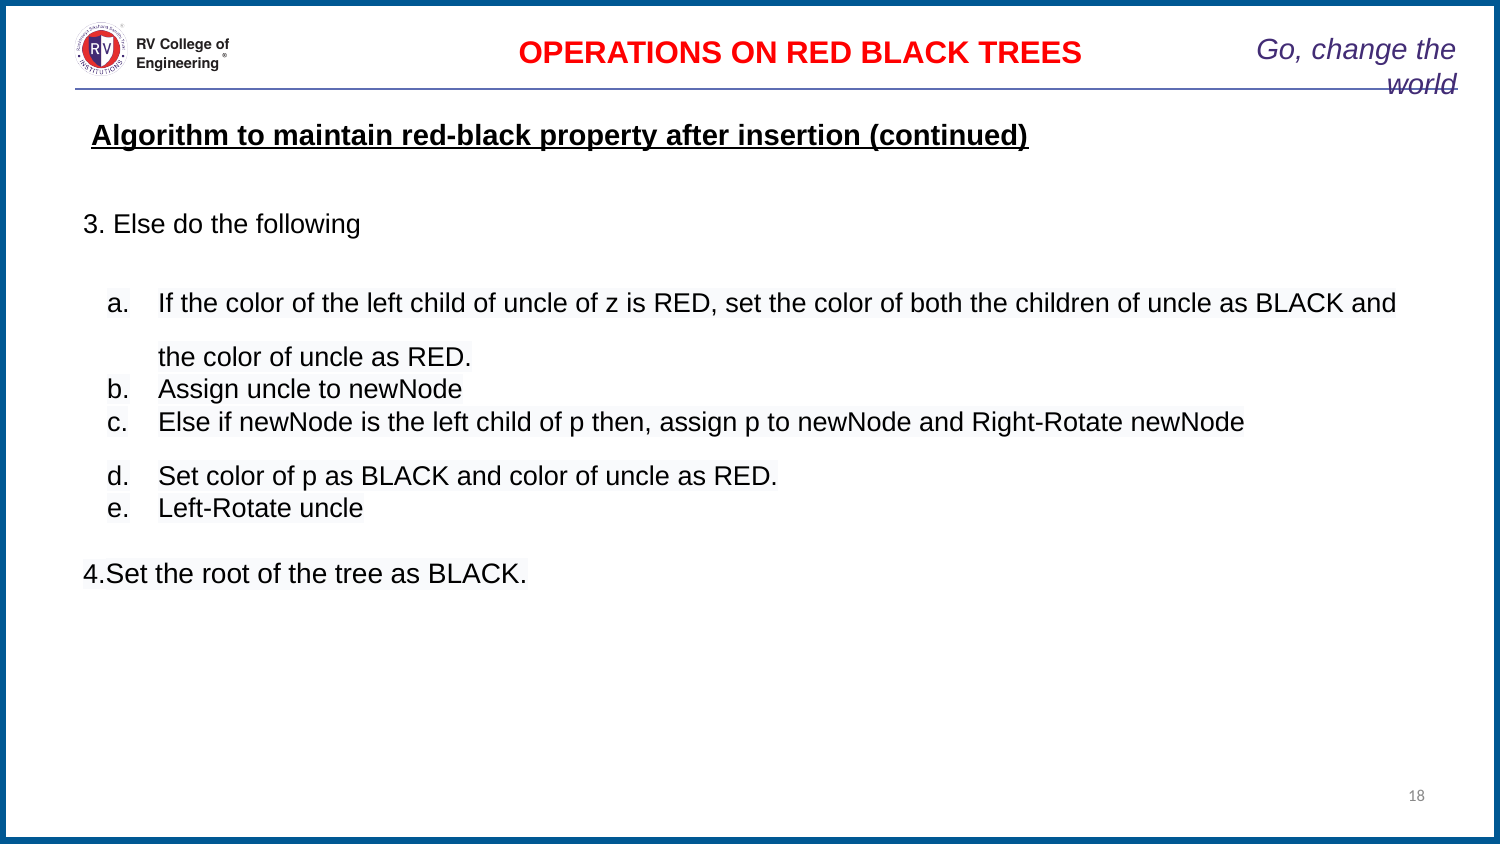

OPERATIONS ON RED BLACK TREES
# Go, change the world
RV College of
Engineering

Algorithm to maintain red-black property after insertion (continued)

3. Else do the following
If the color of the left child of uncle of z is RED, set the color of both the children of uncle as BLACK and the color of uncle as RED.
Assign uncle to newNode
Else if newNode is the left child of p then, assign p to newNode and Right-Rotate newNode
Set color of p as BLACK and color of uncle as RED.
Left-Rotate uncle

4.Set the root of the tree as BLACK.
18